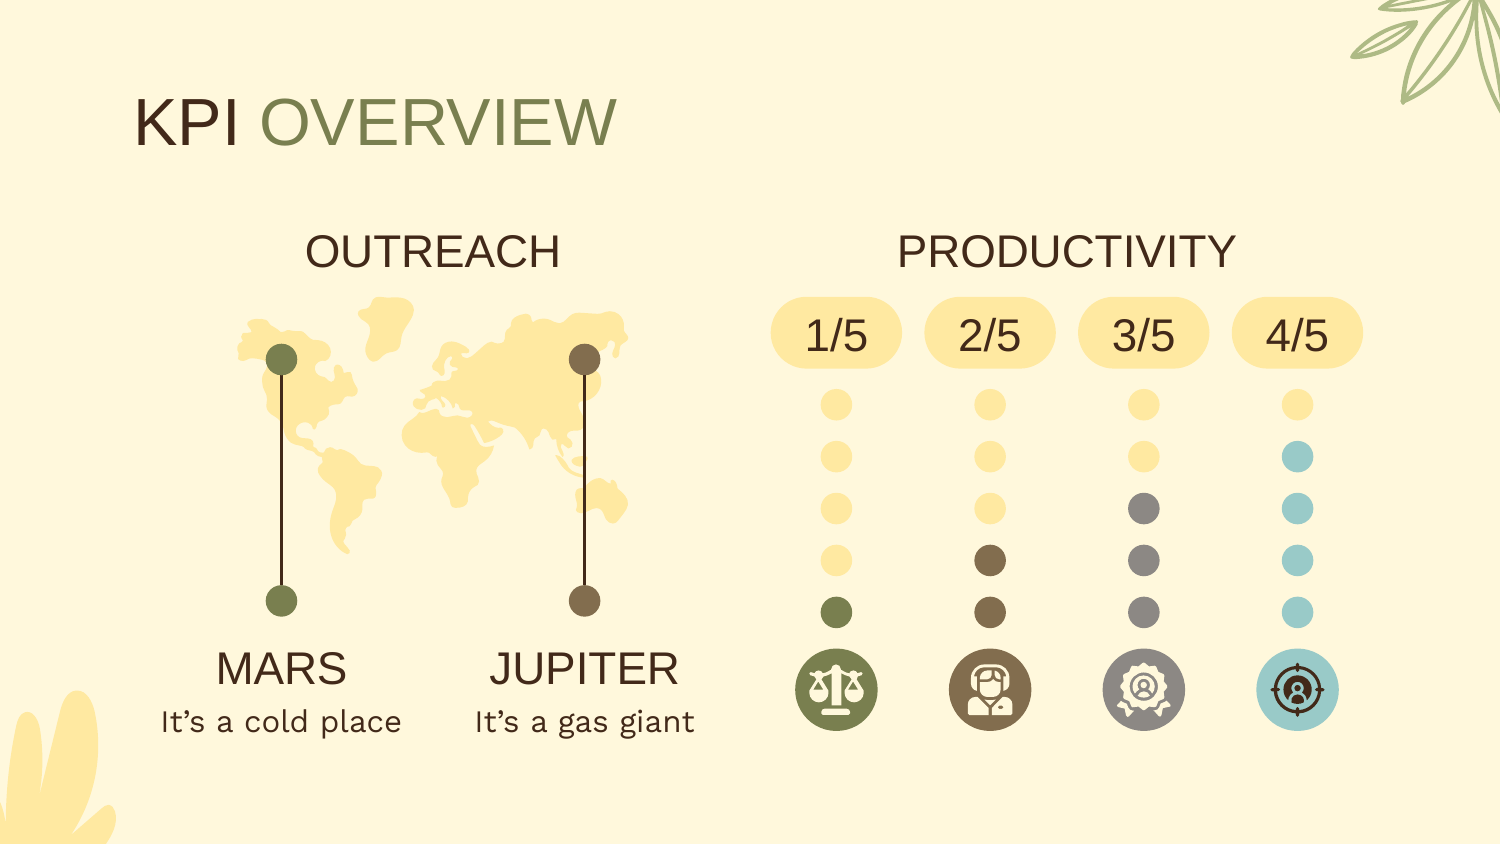

# KPI OVERVIEW
OUTREACH
PRODUCTIVITY
1/5
2/5
3/5
4/5

MARS
JUPITER

It’s a cold place
It’s a gas giant